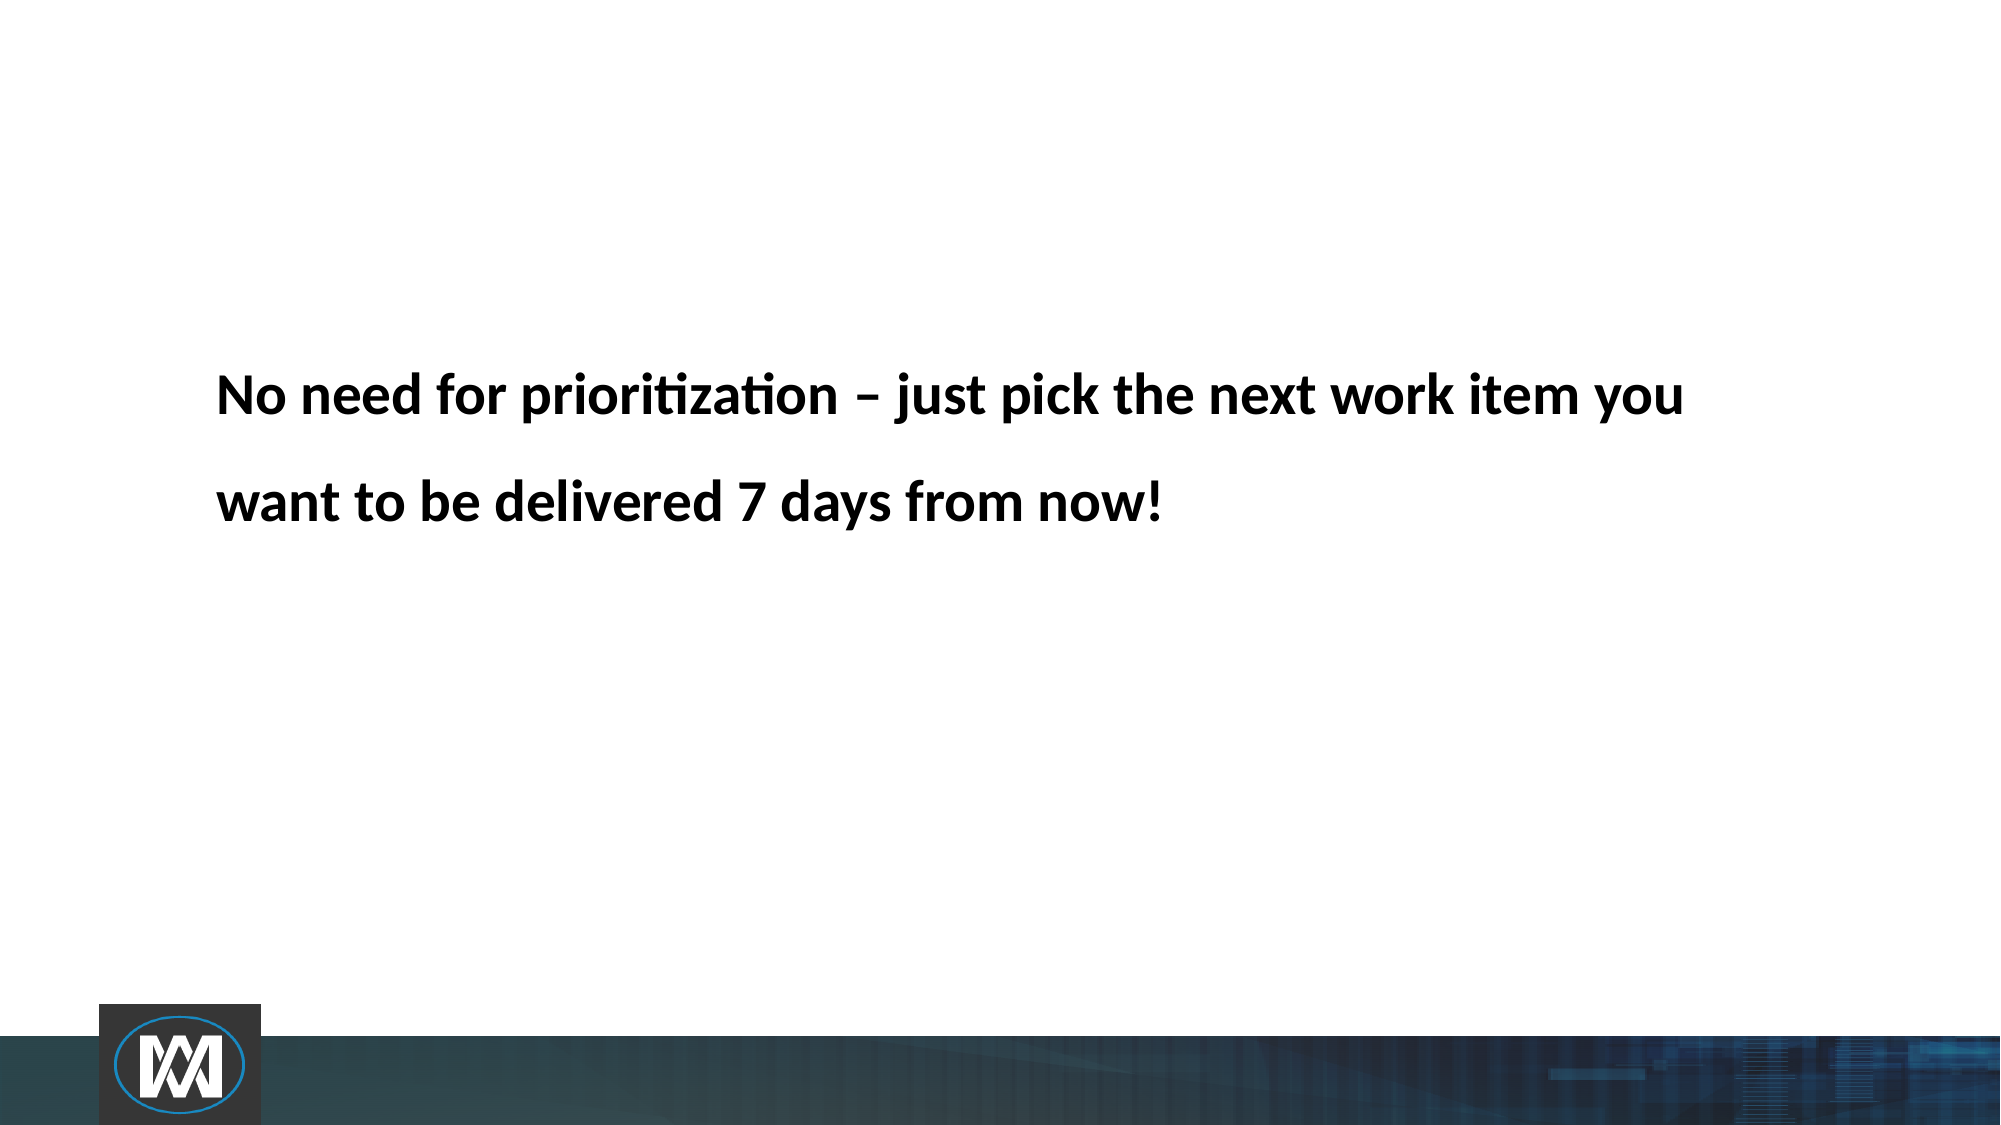

# No need for prioritization – just pick the next work item you want to be delivered 7 days from now!